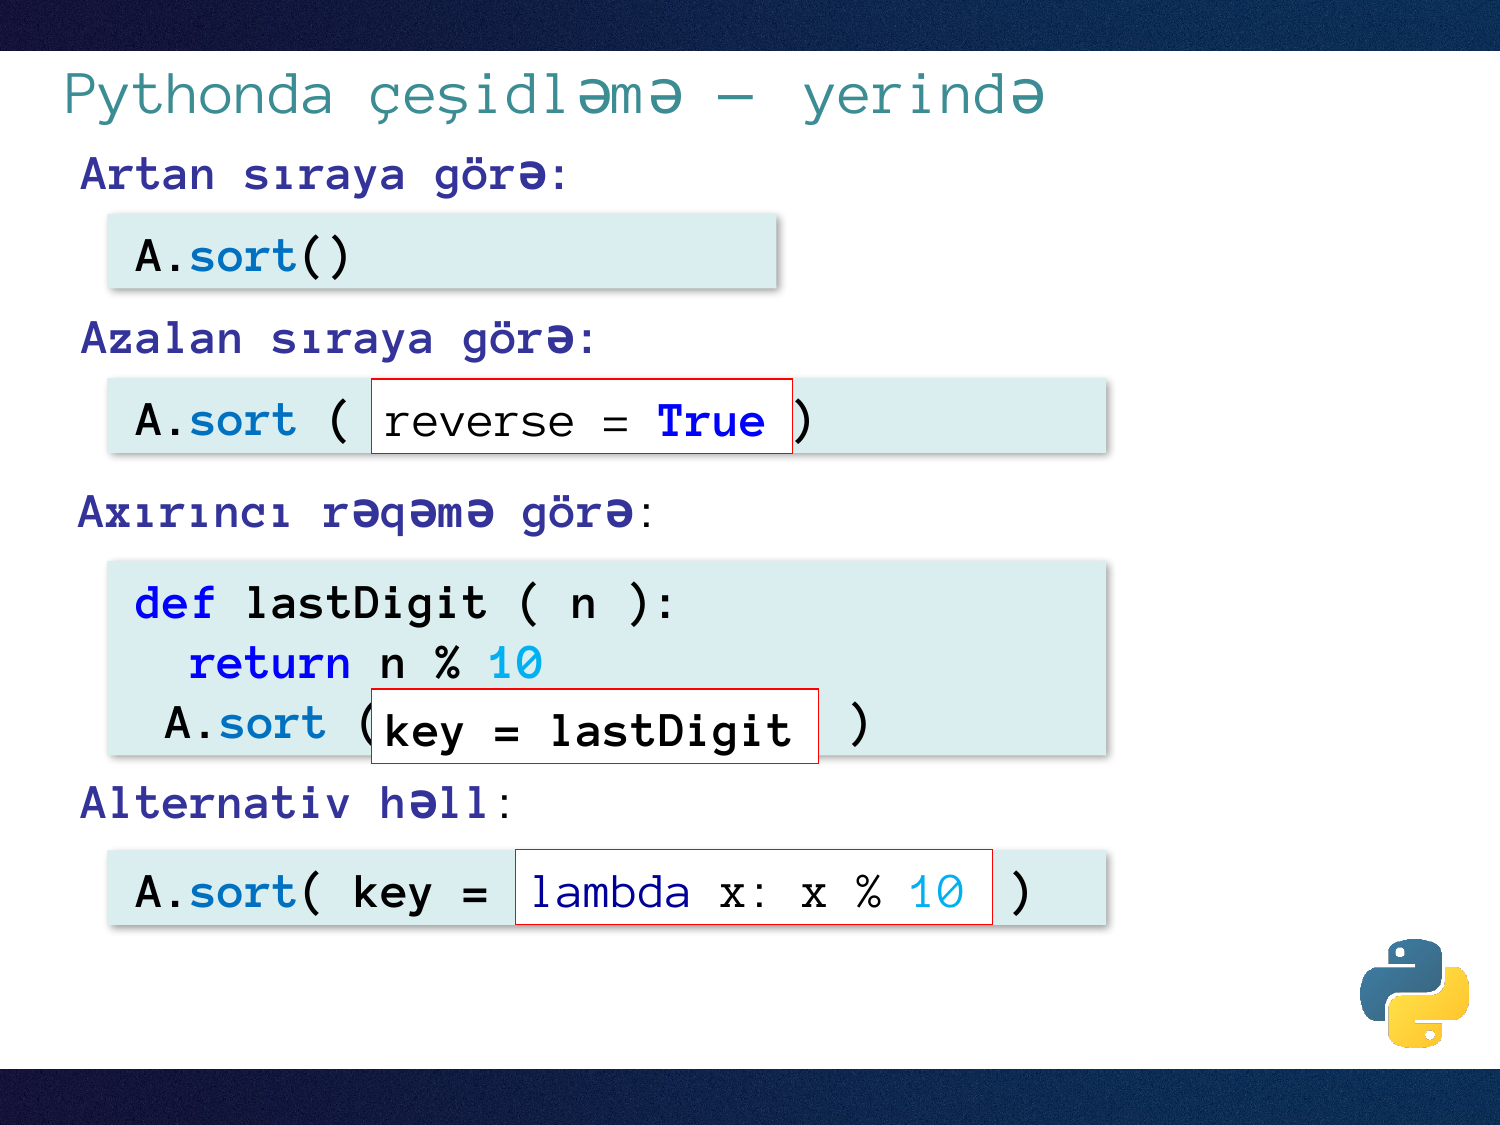

# Pythonda çeşidləmə –   yerində
Artan sıraya görə:
A.sort()
Azalan sıraya görə:
A.sort ( reverse = True )
reverse = True
Axırıncı rəqəmə görə:
def lastDigit ( n ):
  return n % 10
A.sort ( key = lastDigit )
key = lastDigit
Alternativ həll:
A.sort( key = lambda x: x % 10  )
lambda x: x % 10